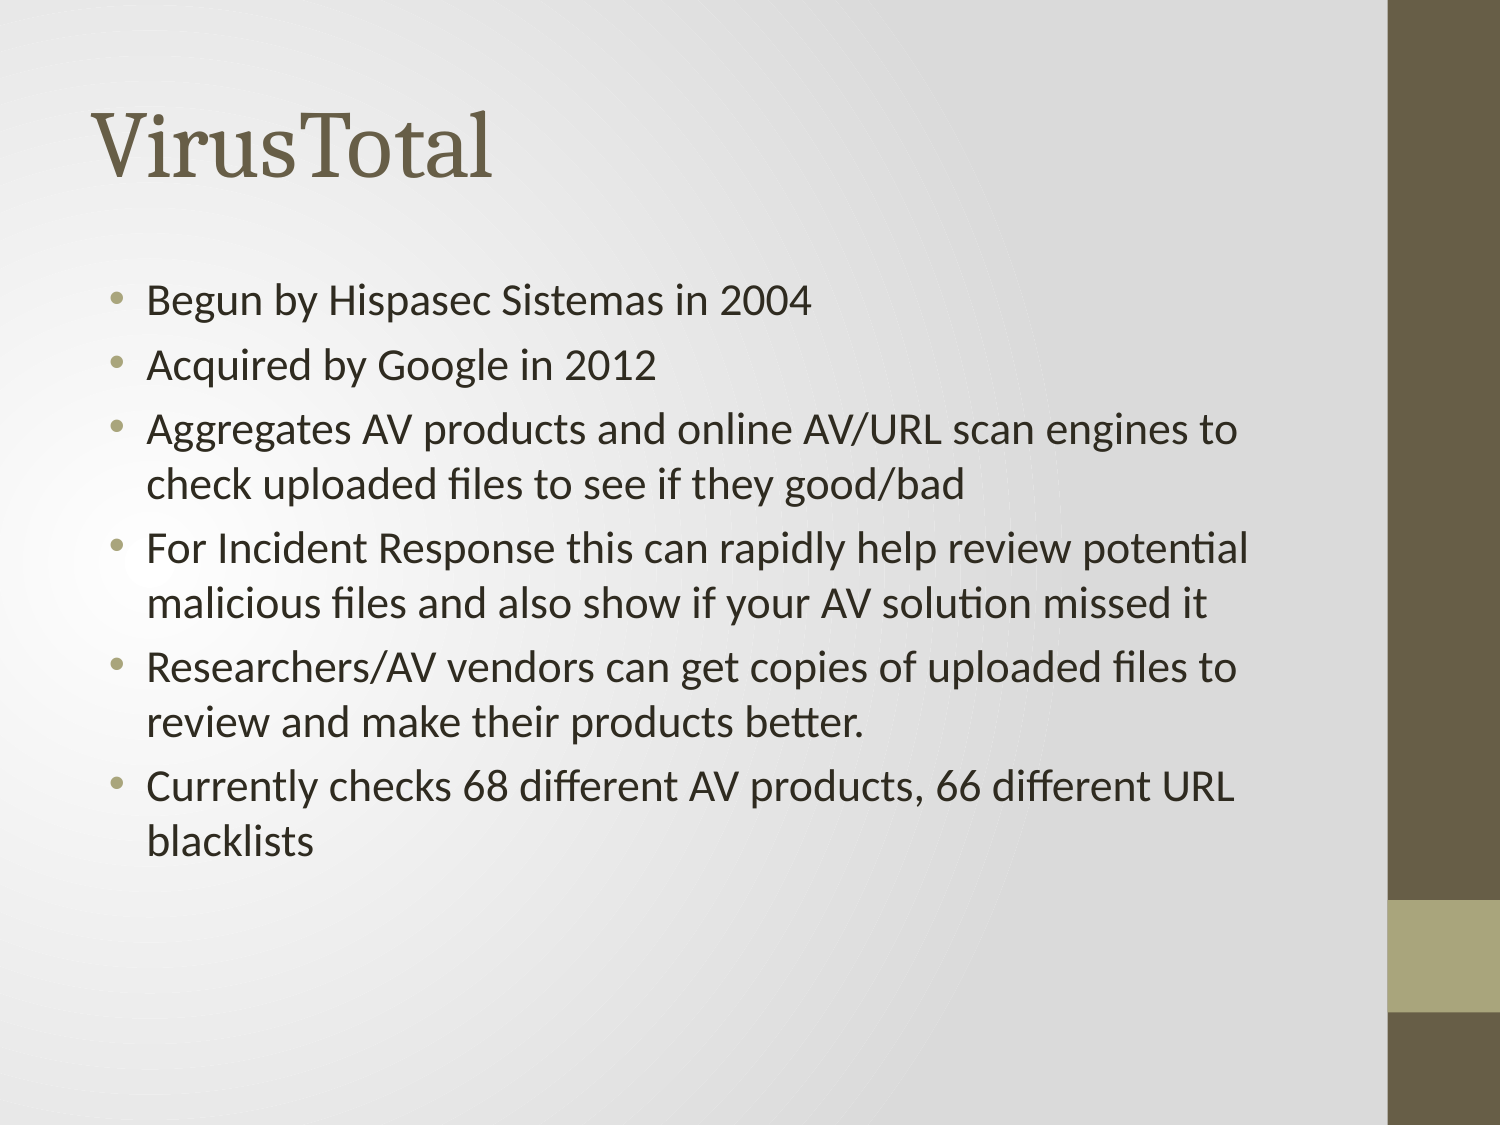

# VirusTotal
Begun by Hispasec Sistemas in 2004
Acquired by Google in 2012
Aggregates AV products and online AV/URL scan engines to check uploaded files to see if they good/bad
For Incident Response this can rapidly help review potential malicious files and also show if your AV solution missed it
Researchers/AV vendors can get copies of uploaded files to review and make their products better.
Currently checks 68 different AV products, 66 different URL blacklists